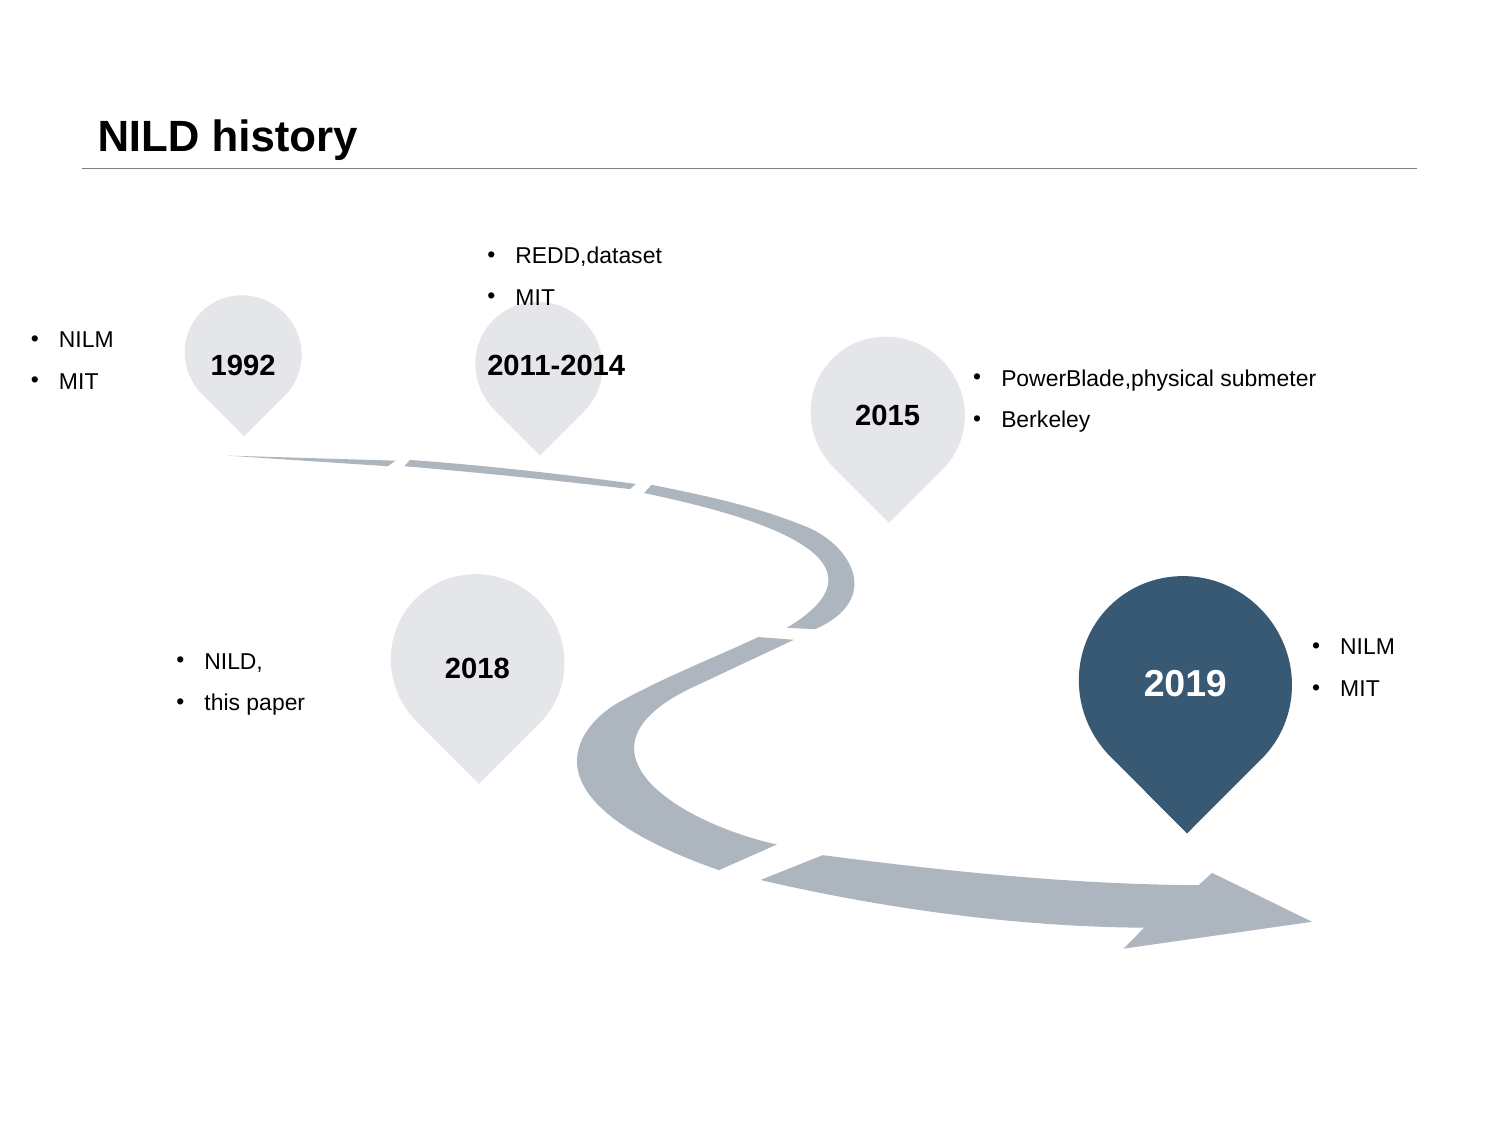

# NILD history
REDD,dataset
MIT

NILM
MIT
1992
2011-2014

PowerBlade,physical submeter
Berkeley
2015

NILM
MIT
NILD,
this paper
2018

2019

7